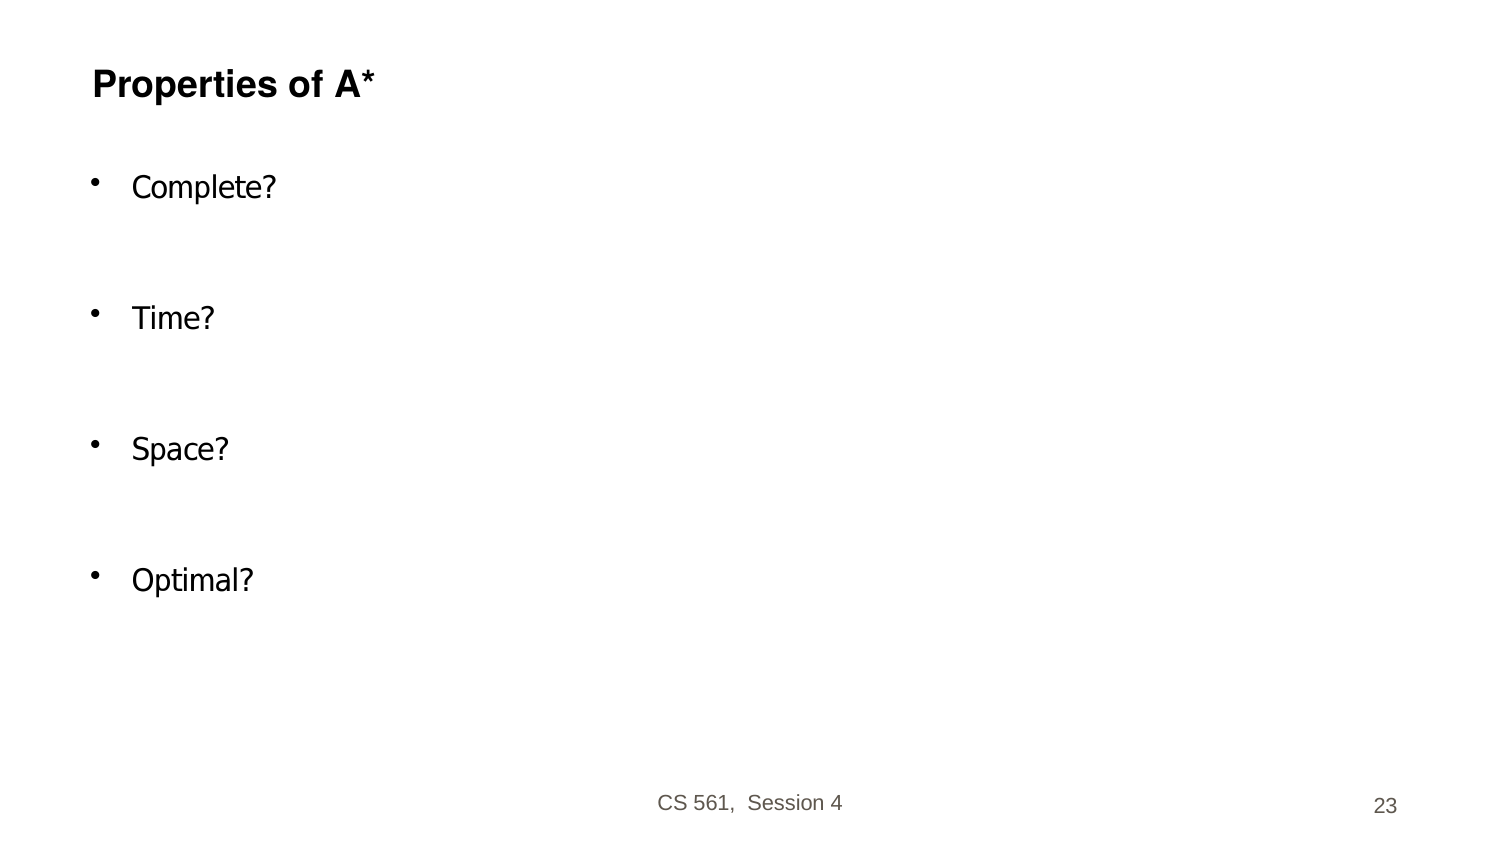

# Properties of A*
Complete?

Time?

Space?

Optimal?
CS 561,  Session 4
23